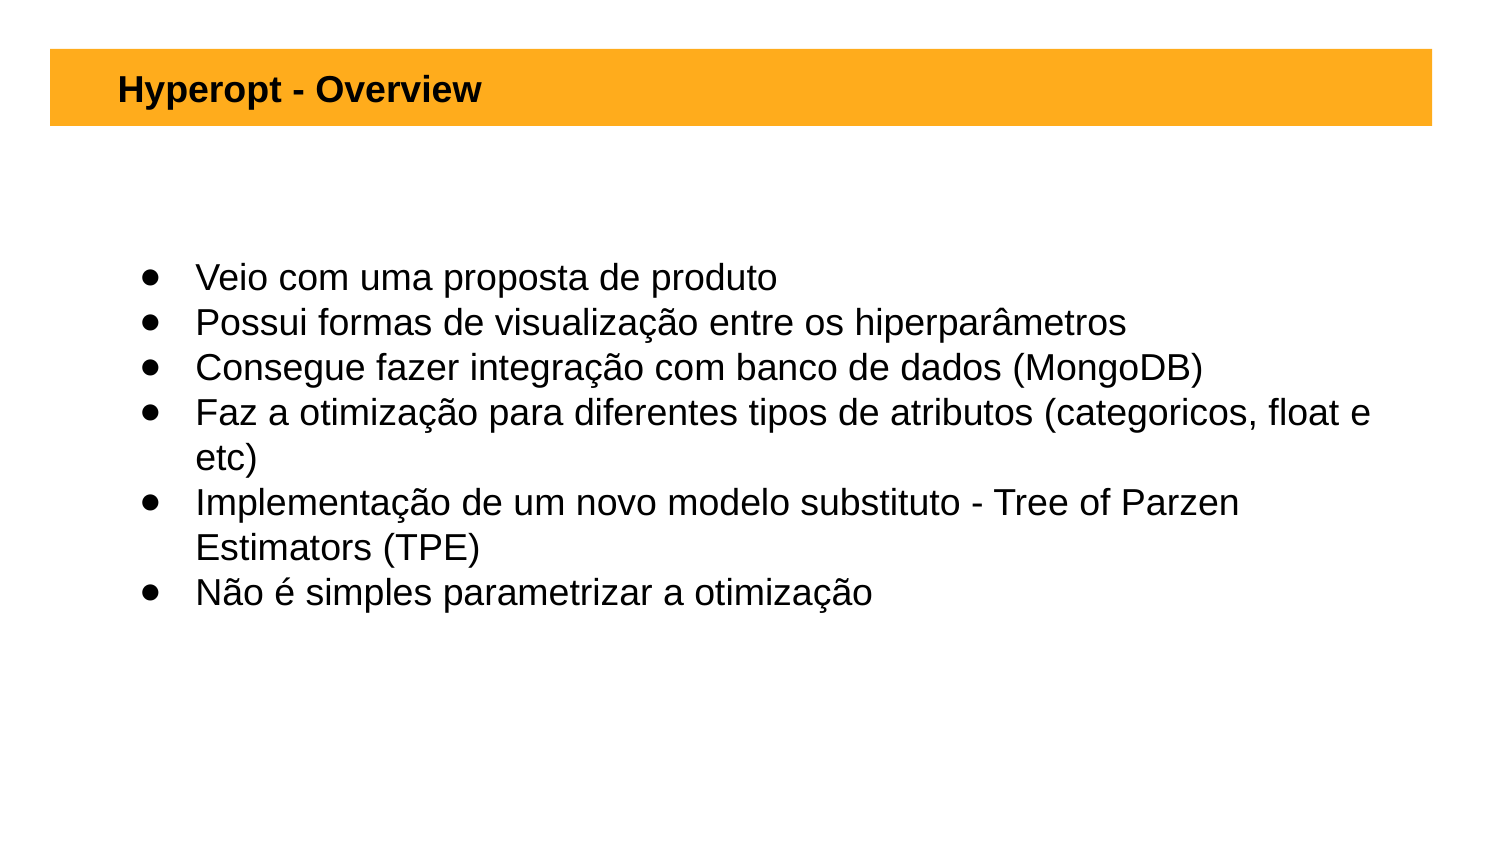

Hyperopt - Overview
Veio com uma proposta de produto
Possui formas de visualização entre os hiperparâmetros
Consegue fazer integração com banco de dados (MongoDB)
Faz a otimização para diferentes tipos de atributos (categoricos, float e etc)
Implementação de um novo modelo substituto - Tree of Parzen Estimators (TPE)
Não é simples parametrizar a otimização